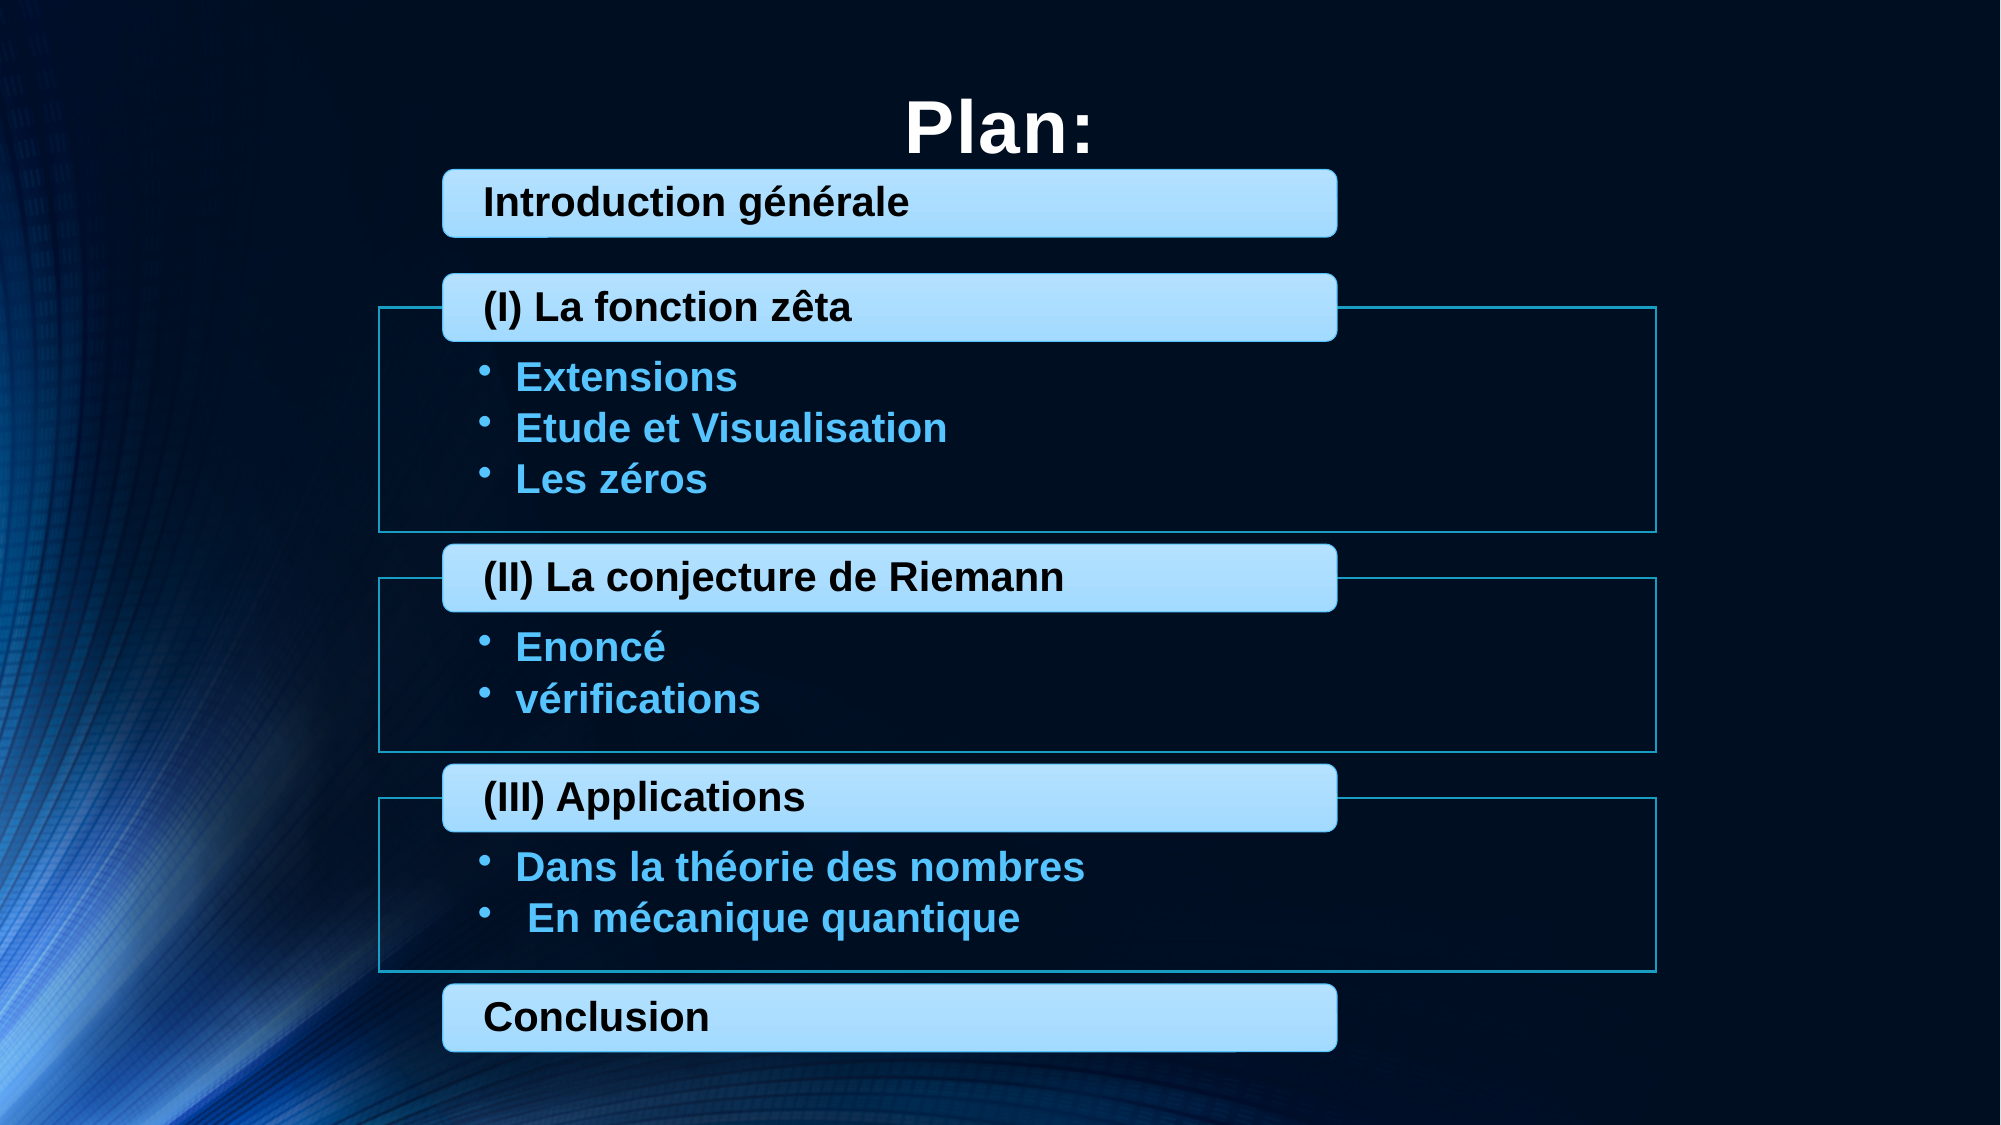

# Plan:
Introduction générale
Extensions
Etude et Visualisation
Les zéros
(I) La fonction zêta
Enoncé
vérifications
(II) La conjecture de Riemann
Dans la théorie des nombres
 En mécanique quantique
(III) Applications
Conclusion